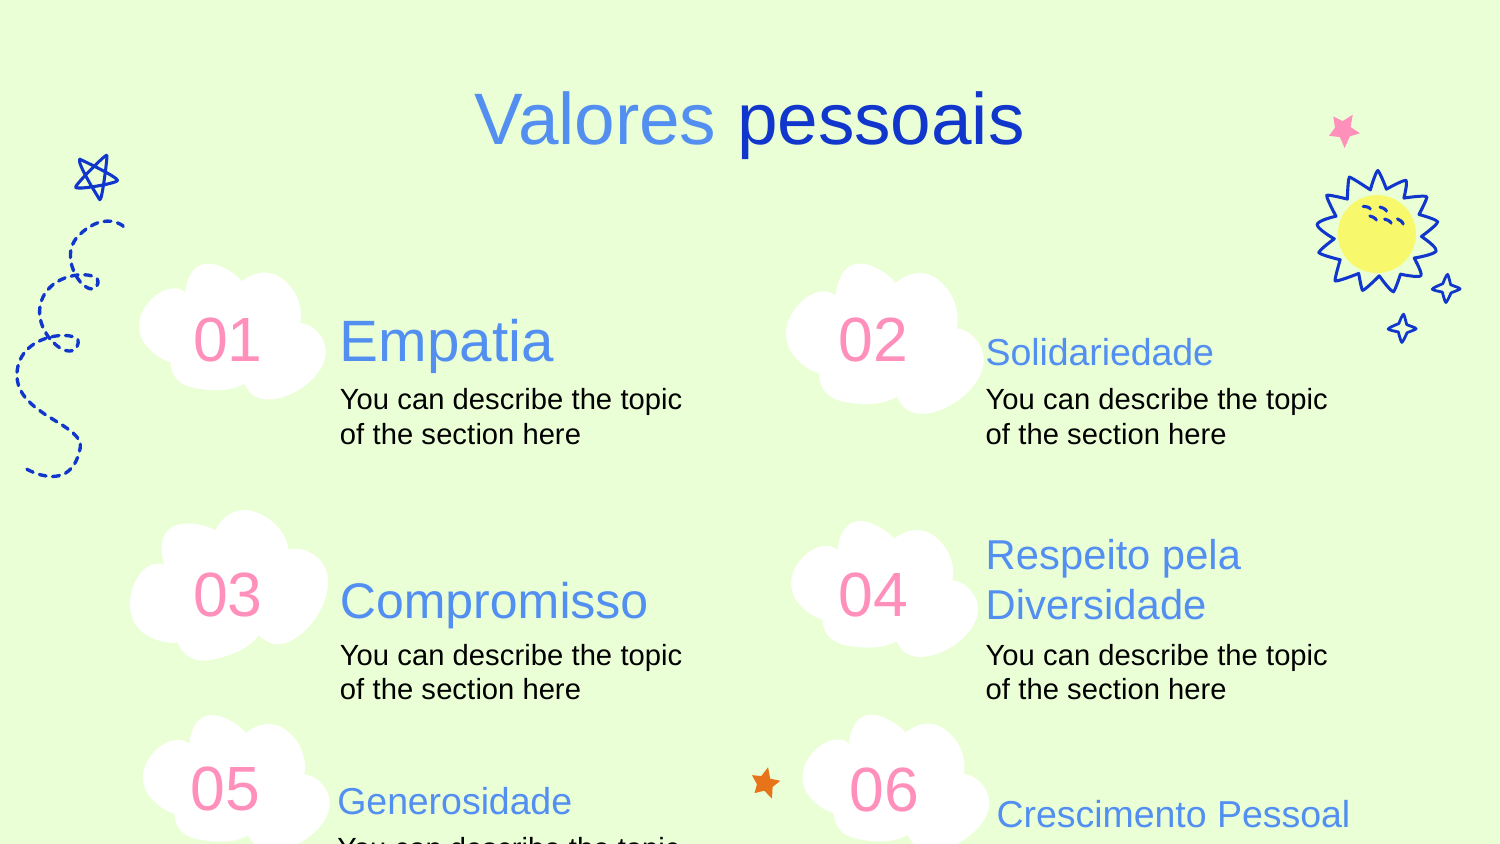

# Valores pessoais

01
02
Empatia
Solidariedade
You can describe the topic of the section here
You can describe the topic of the section here

03
04
Compromisso
Respeito pela Diversidade
You can describe the topic of the section here
You can describe the topic of the section here

05
06
Generosidade
Crescimento Pessoal
You can describe the topic of the section here
You can describe the topic of the section here